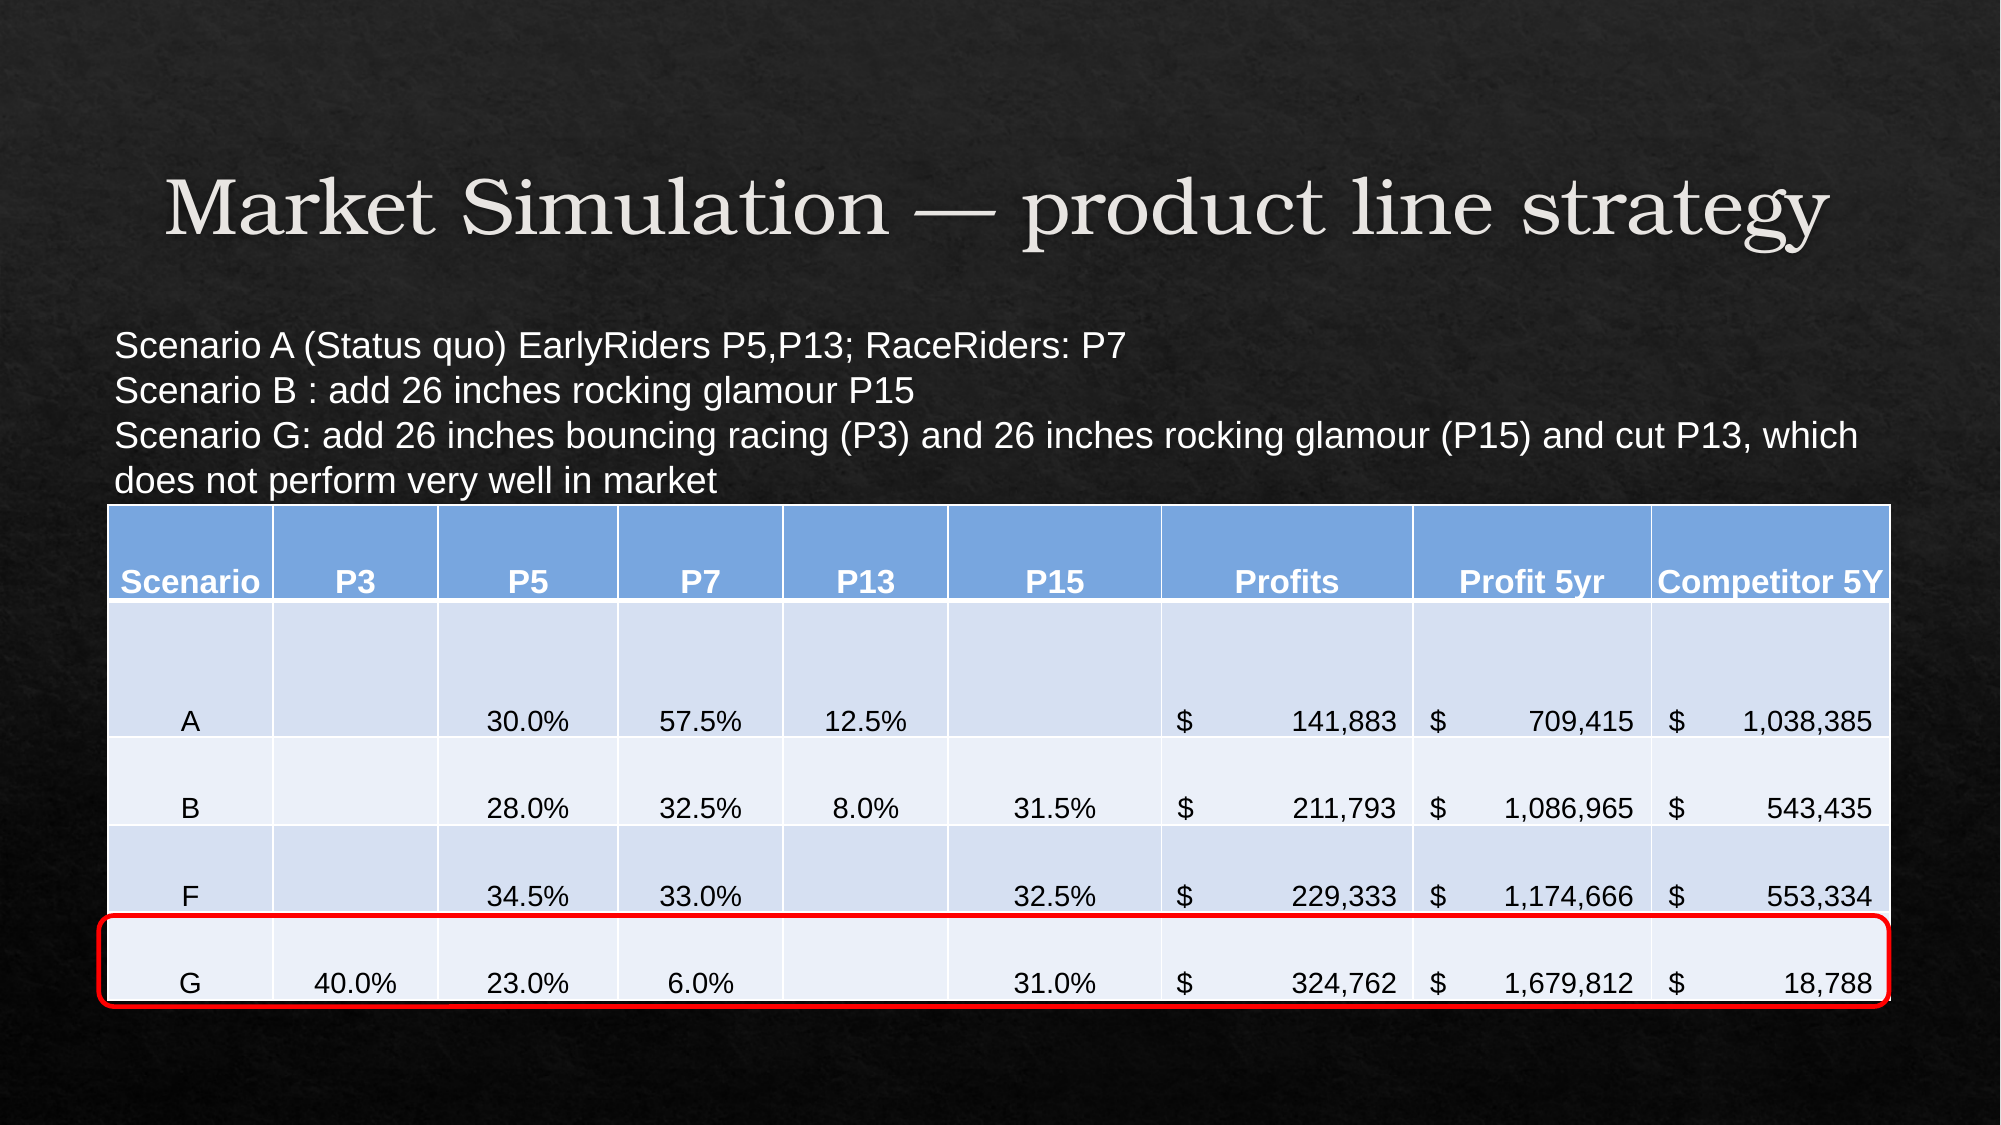

# Market Simulation — product line strategy
Scenario A (Status quo) EarlyRiders P5,P13; RaceRiders: P7
Scenario B : add 26 inches rocking glamour P15
Scenario G: add 26 inches bouncing racing (P3) and 26 inches rocking glamour (P15) and cut P13, which does not perform very well in market

| Scenario | P3 | P5 | P7 | P13 | P15 | Profits | Profit 5yr | Competitor 5Y |
| --- | --- | --- | --- | --- | --- | --- | --- | --- |
| A |  | 30.0% | 57.5% | 12.5% |  | $            141,883 | $          709,415 | $       1,038,385 |
| B |  | 28.0% | 32.5% | 8.0% | 31.5% | $            211,793 | $       1,086,965 | $          543,435 |
| F |  | 34.5% | 33.0% |  | 32.5% | $            229,333 | $       1,174,666 | $          553,334 |
| G | 40.0% | 23.0% | 6.0% |  | 31.0% | $            324,762 | $       1,679,812 | $            18,788 |